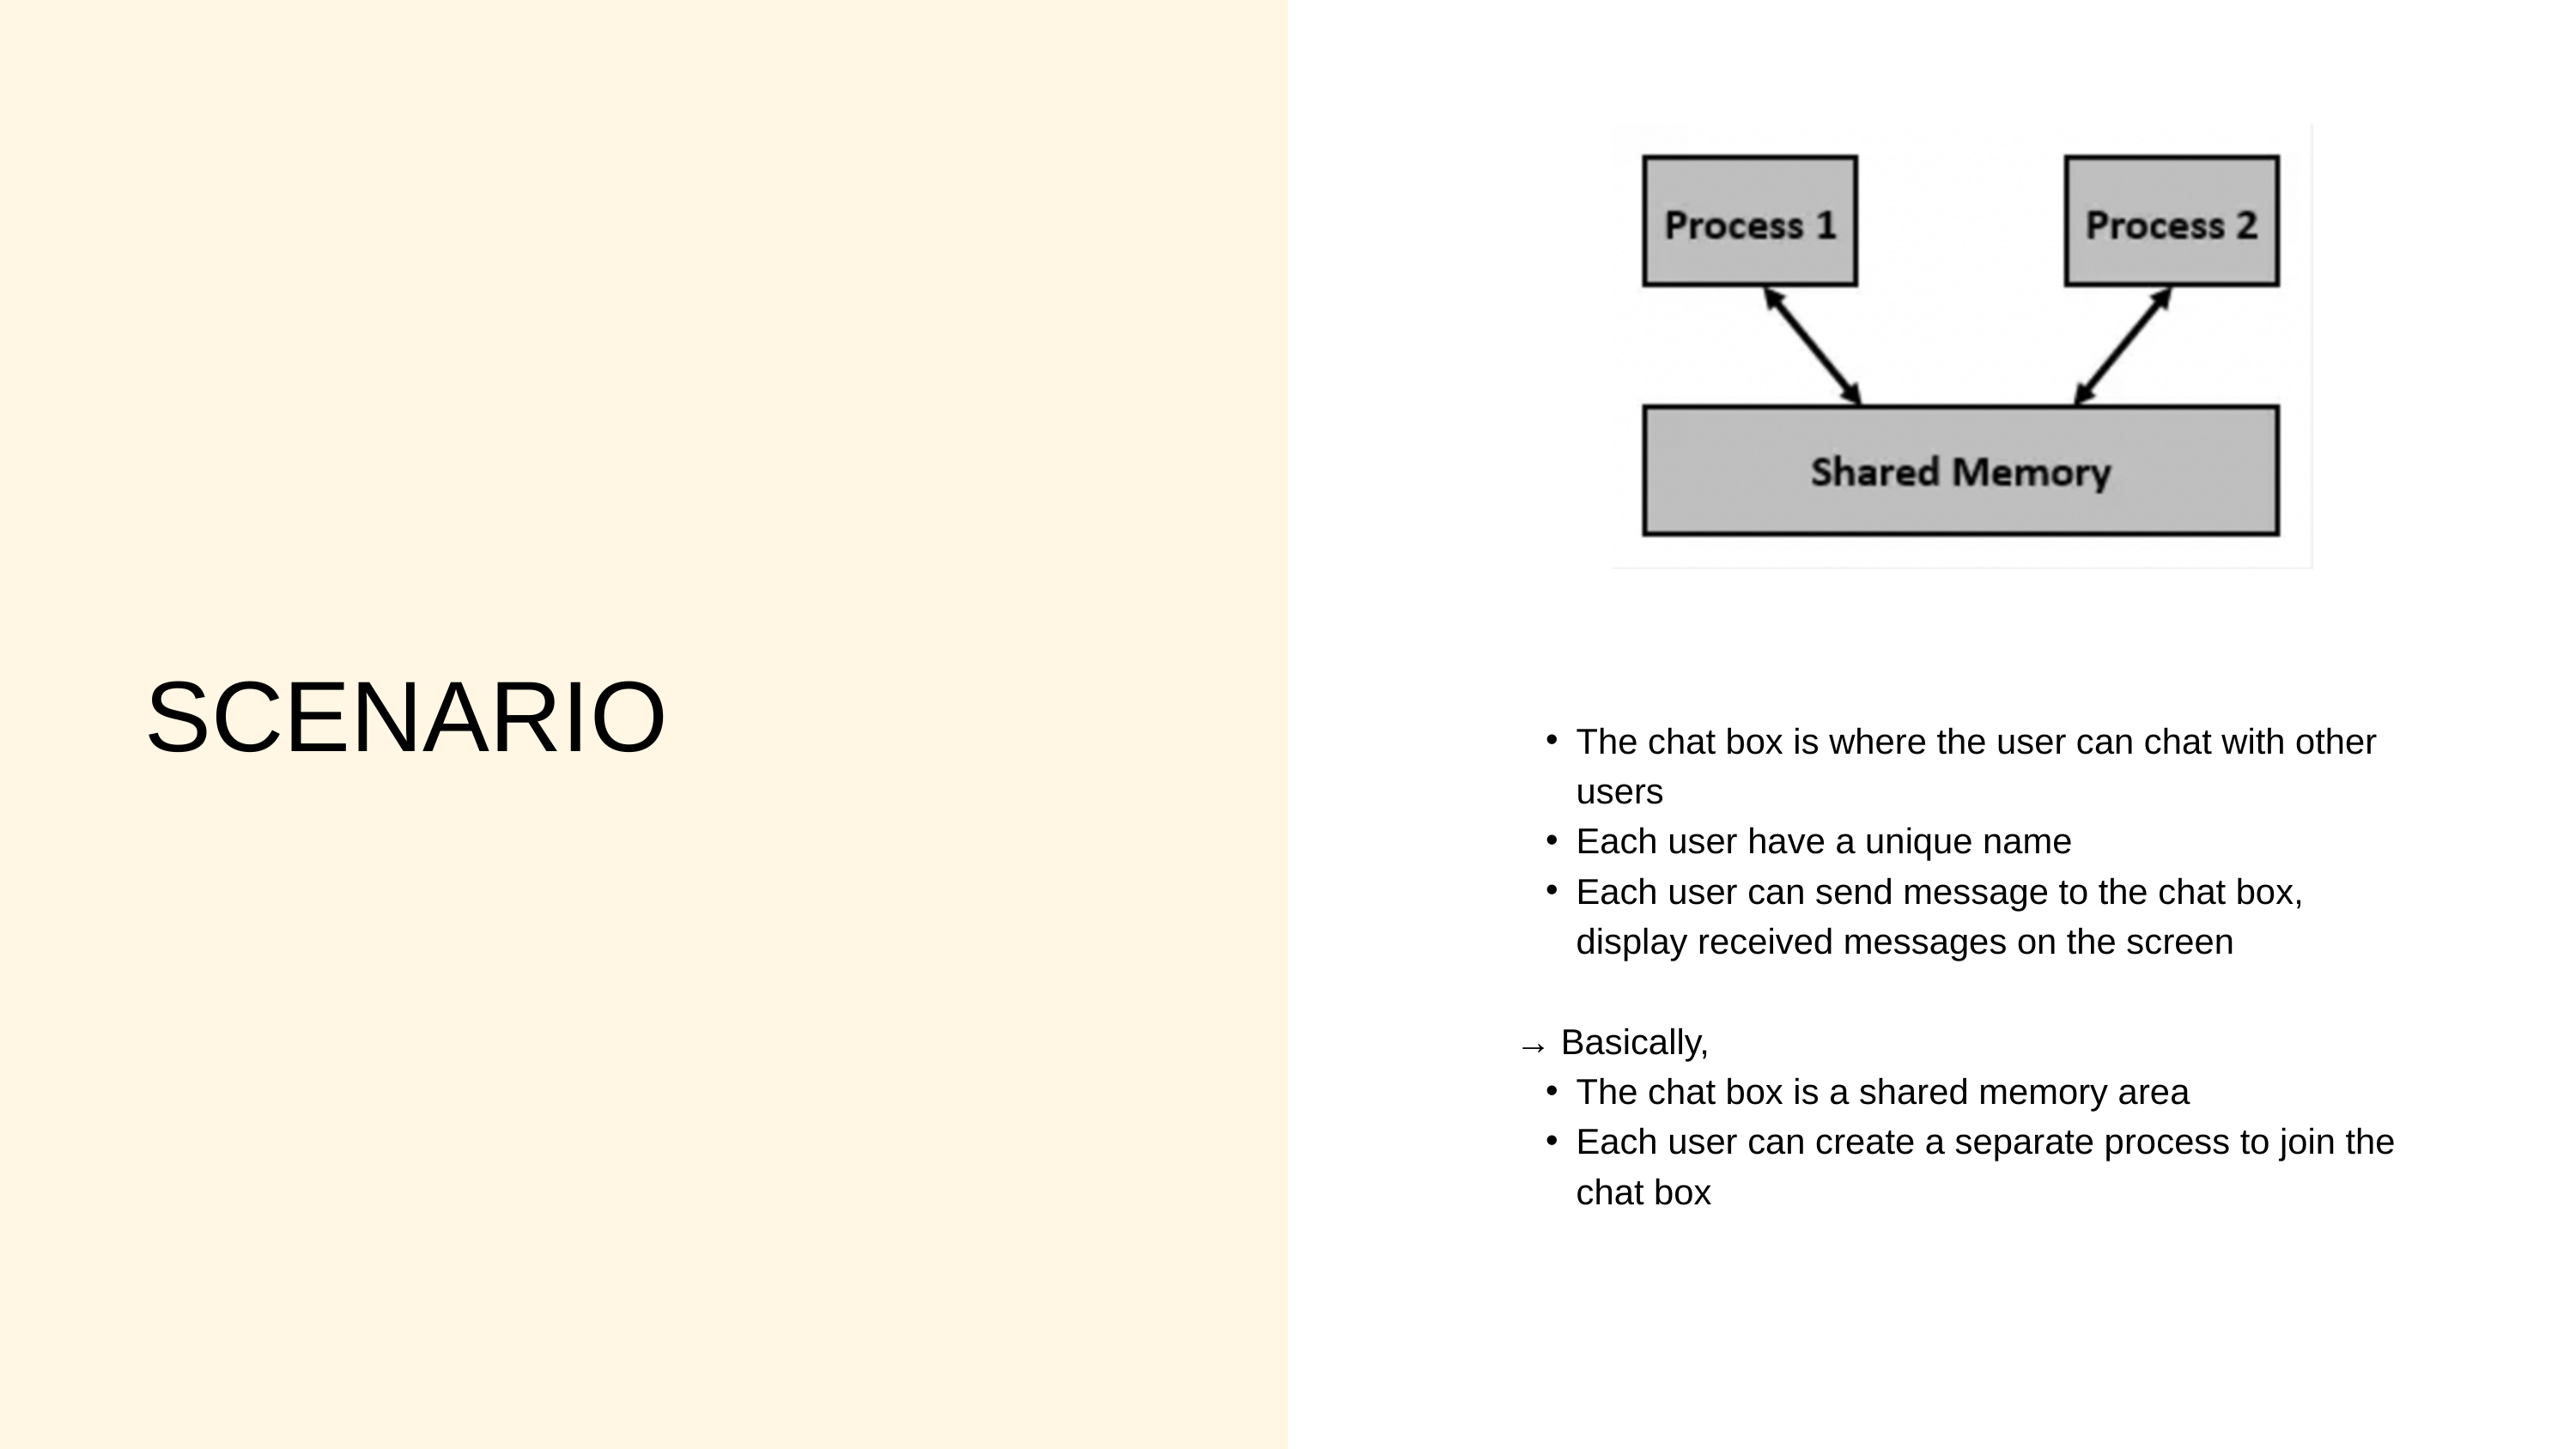

SCENARIO
The chat box is where the user can chat with other users
Each user have a unique name
Each user can send message to the chat box, display received messages on the screen

→ Basically,
The chat box is a shared memory area
Each user can create a separate process to join the chat box